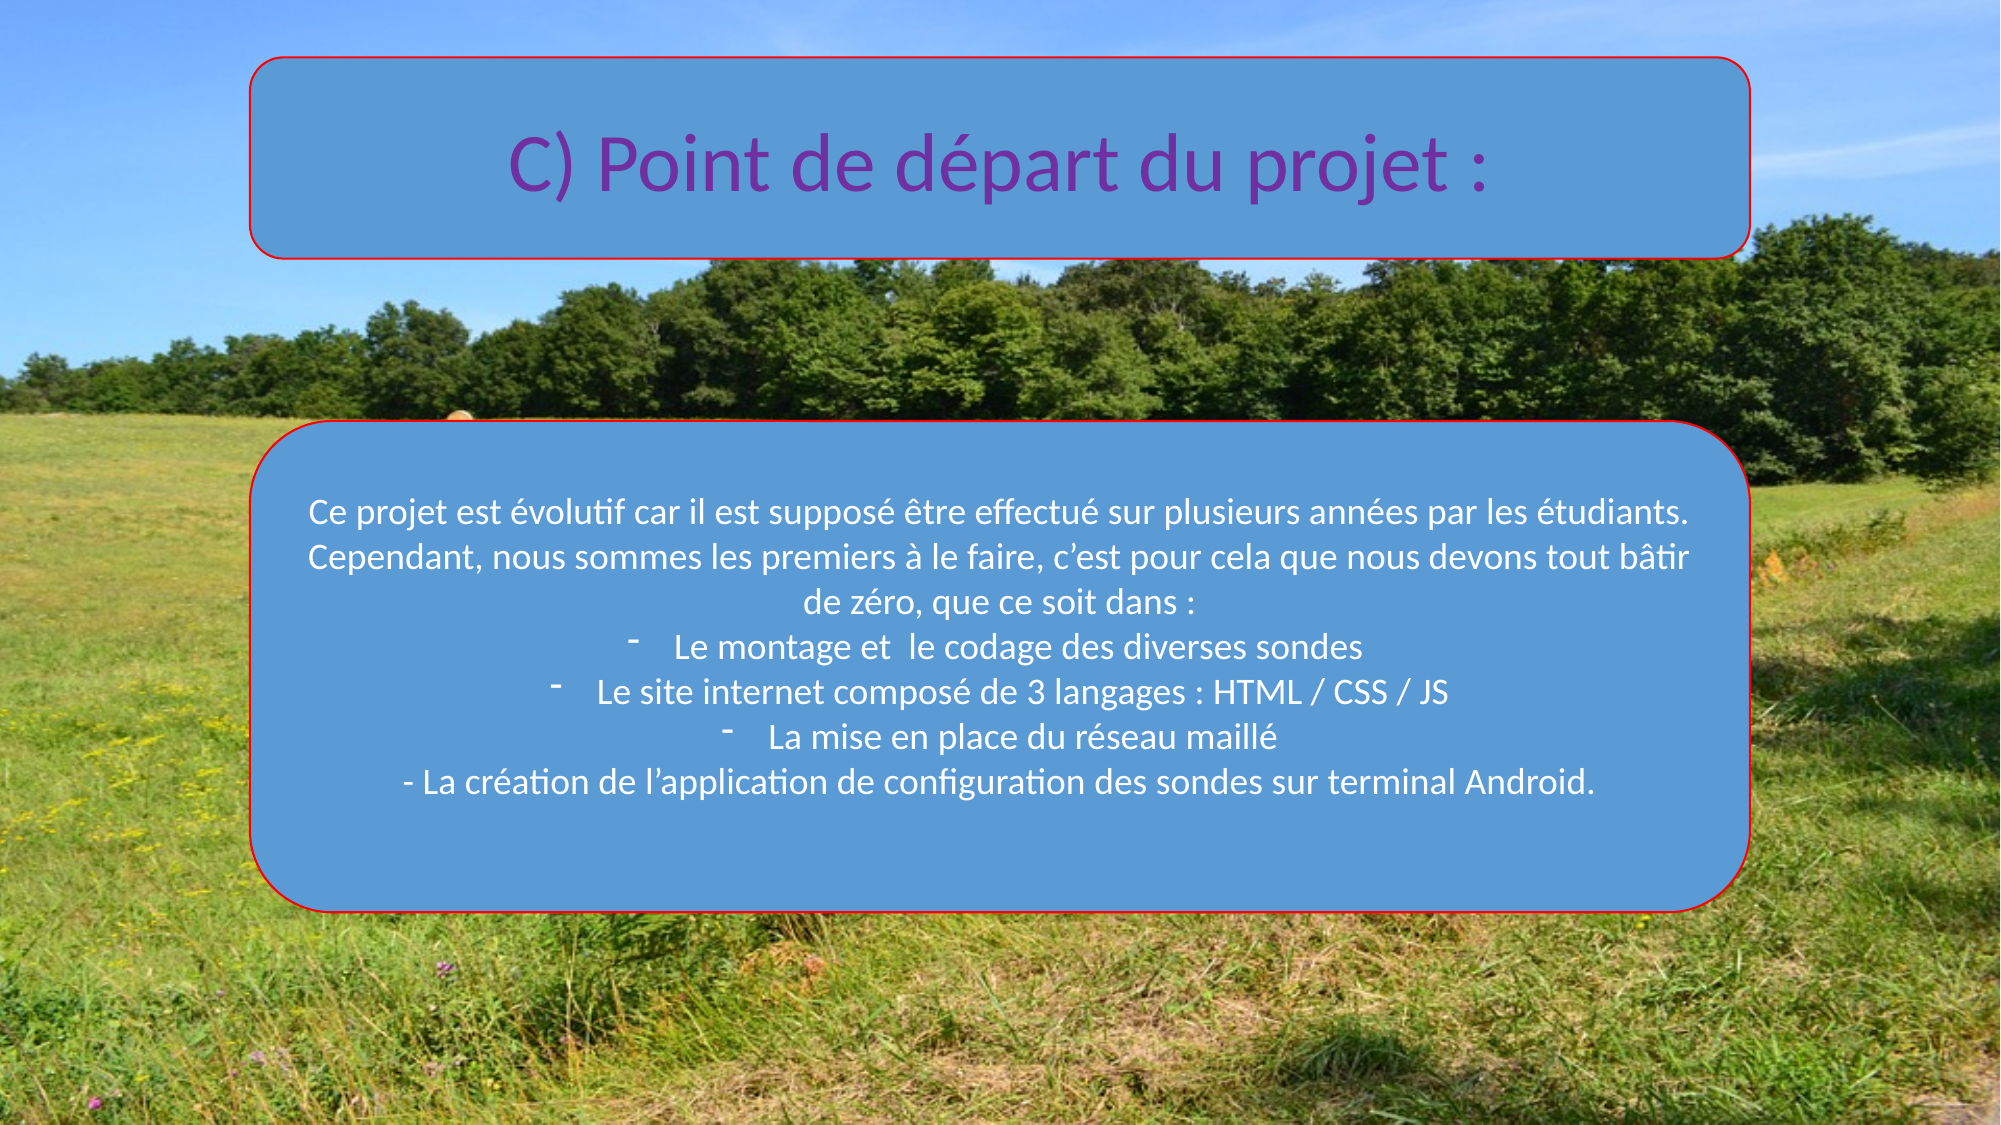

C) Point de départ du projet :
Ce projet est évolutif car il est supposé être effectué sur plusieurs années par les étudiants.
Cependant, nous sommes les premiers à le faire, c’est pour cela que nous devons tout bâtir de zéro, que ce soit dans :
Le montage et  le codage des diverses sondes
Le site internet composé de 3 langages : HTML / CSS / JS
La mise en place du réseau maillé
- La création de l’application de configuration des sondes sur terminal Android.